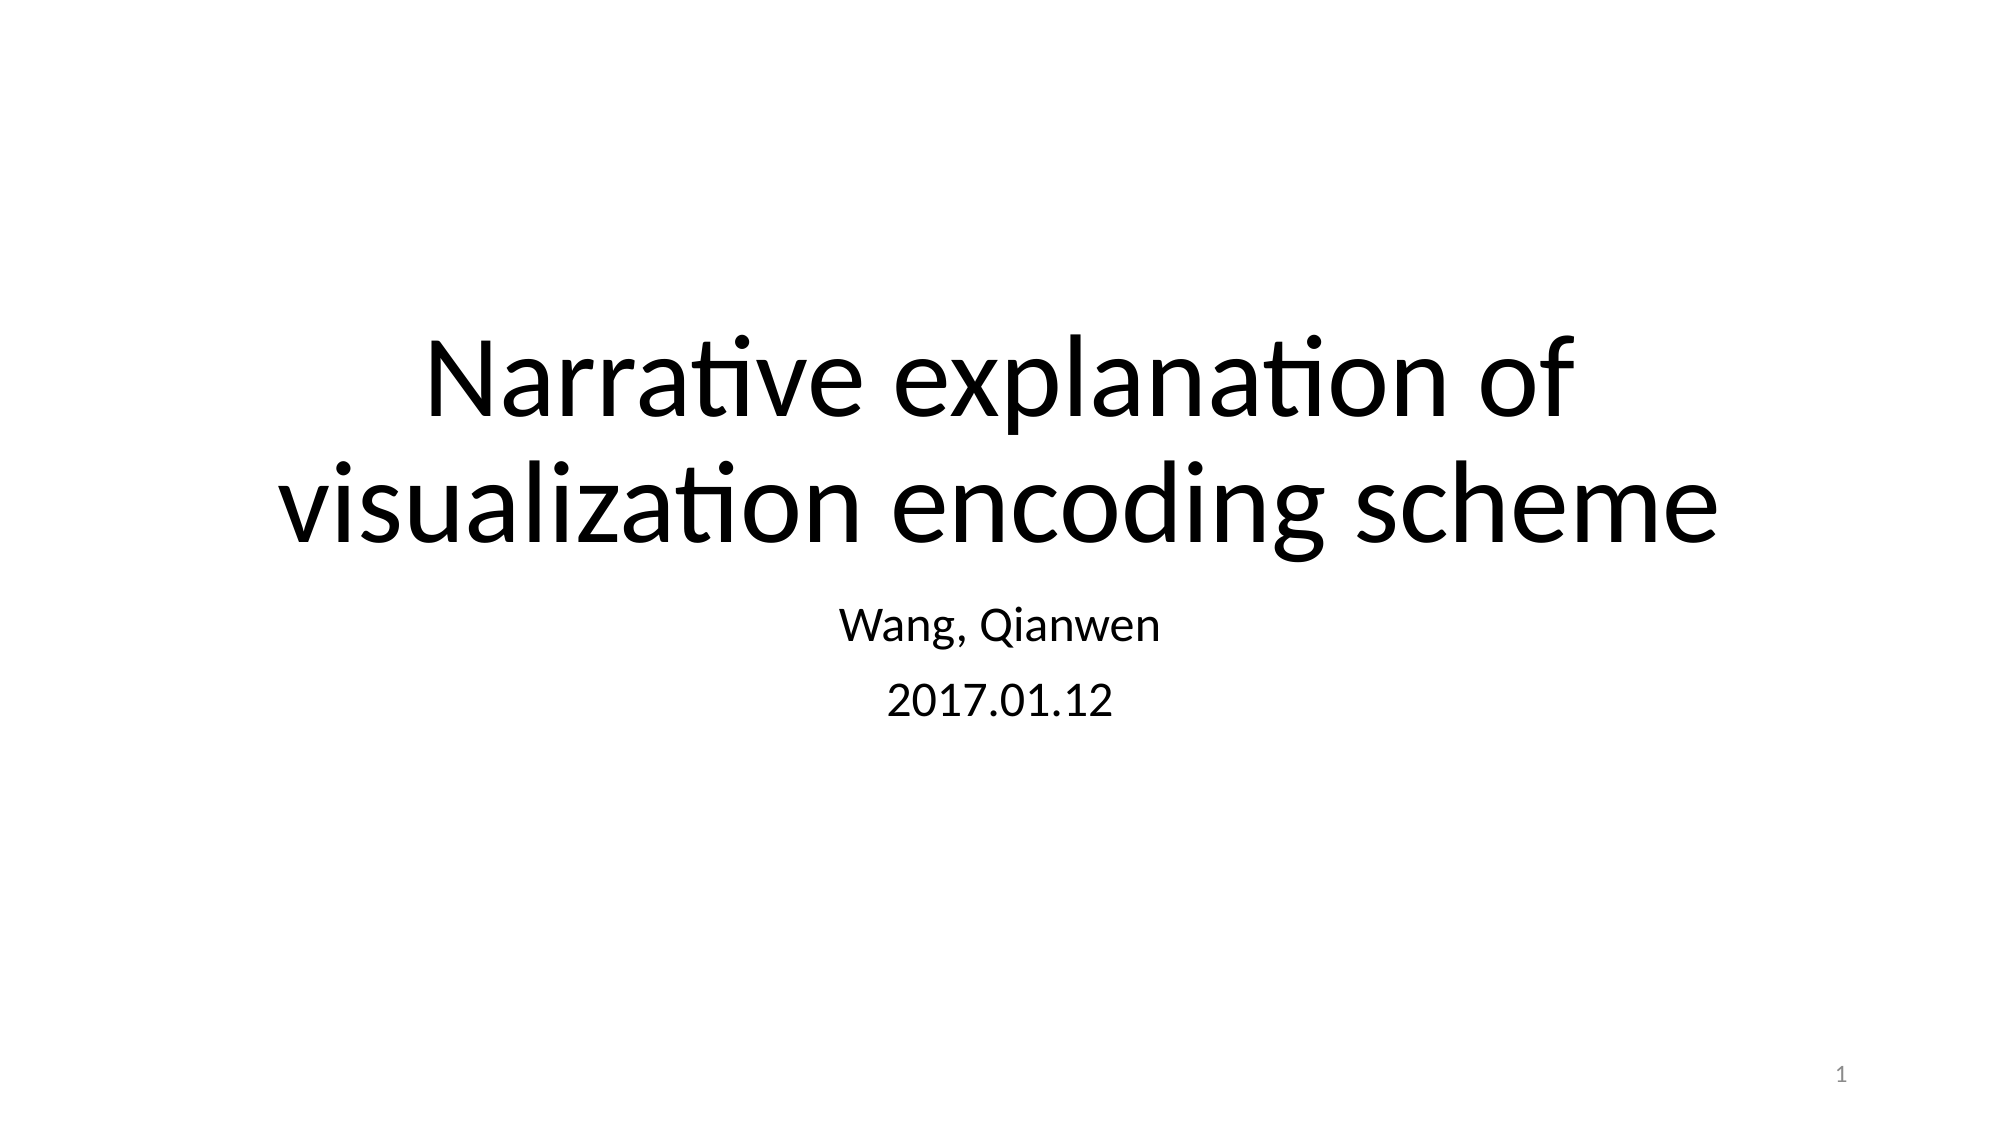

# Narrative explanation of visualization encoding scheme
Wang, Qianwen
2017.01.12
1